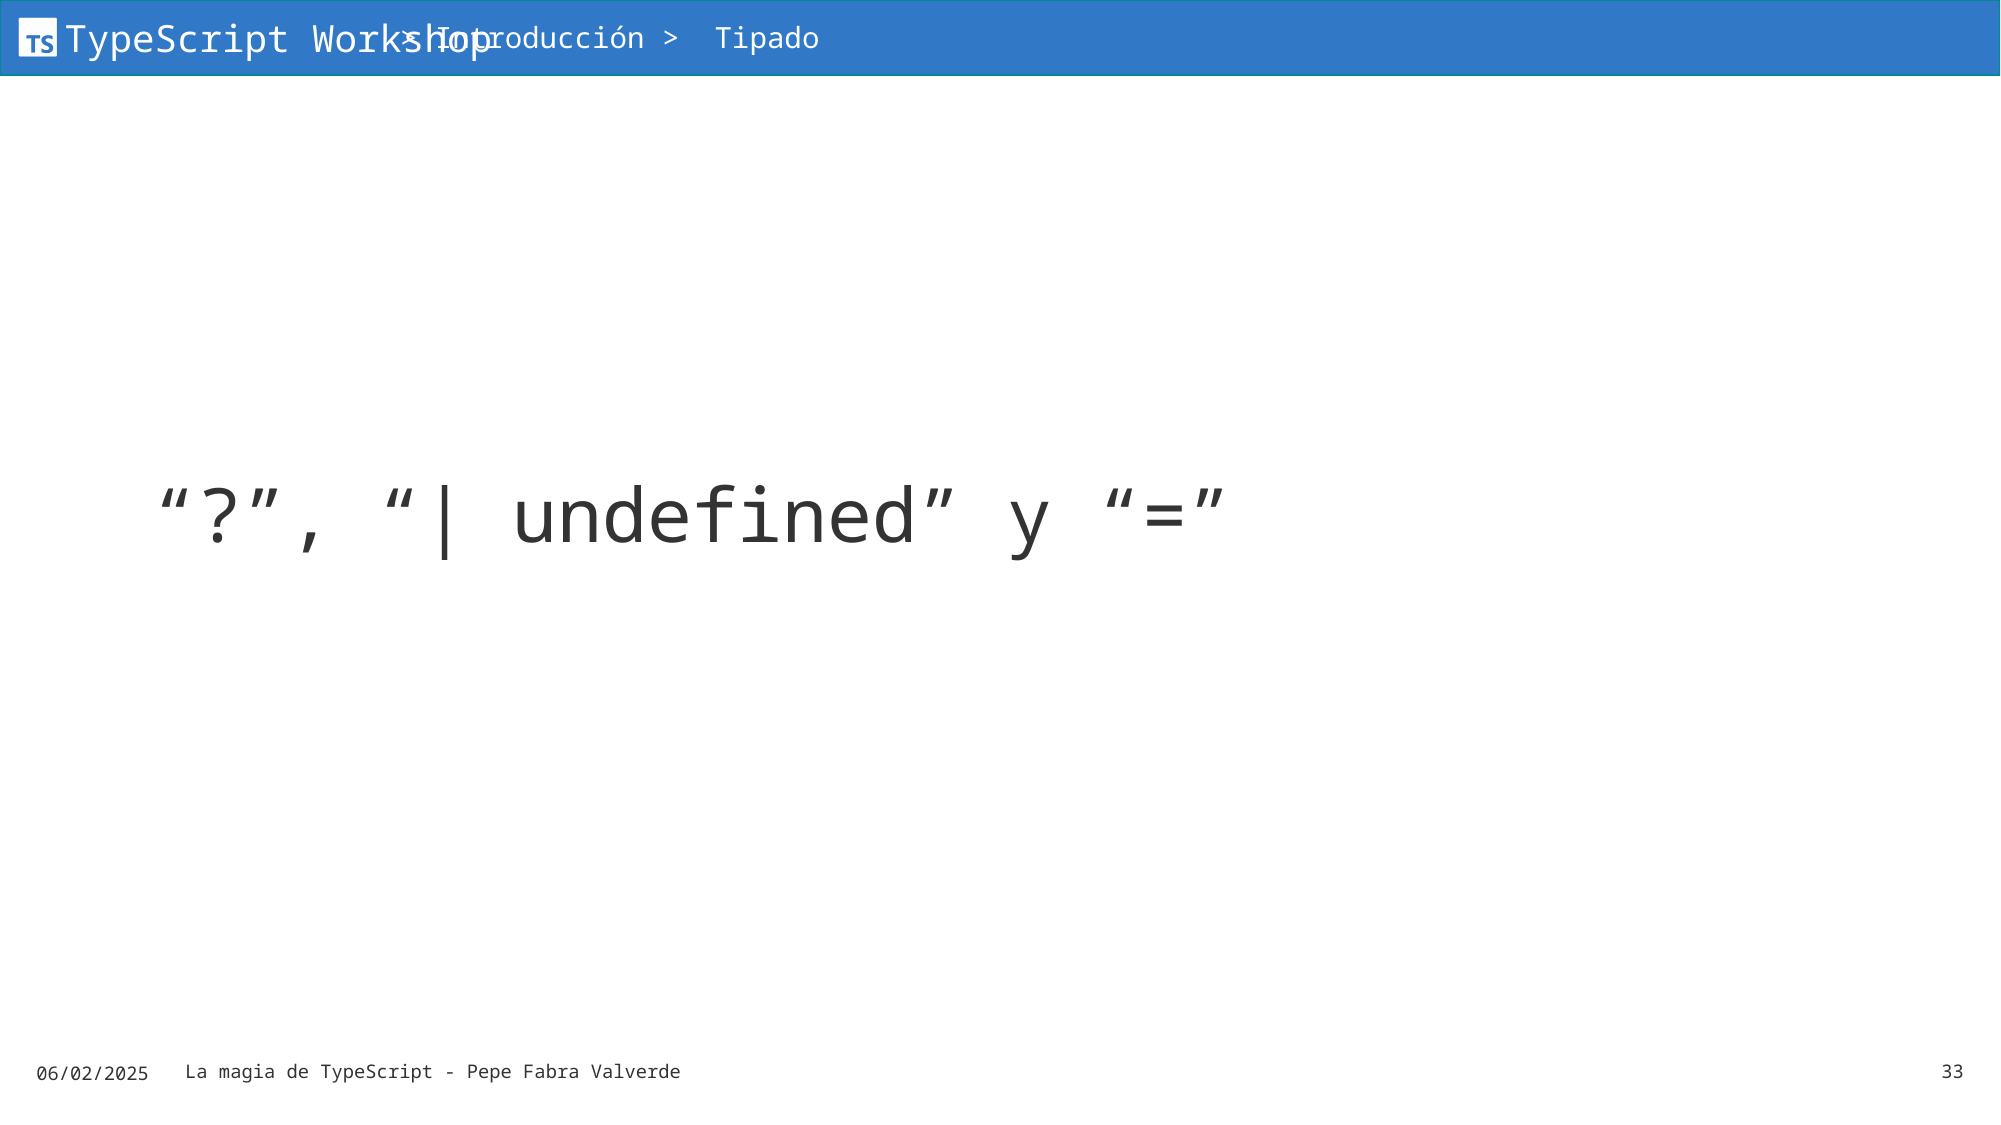

> Introducción >  Tipado
# “?”, “| undefined” y “=”

06/02/2025
La magia de TypeScript - Pepe Fabra Valverde
33